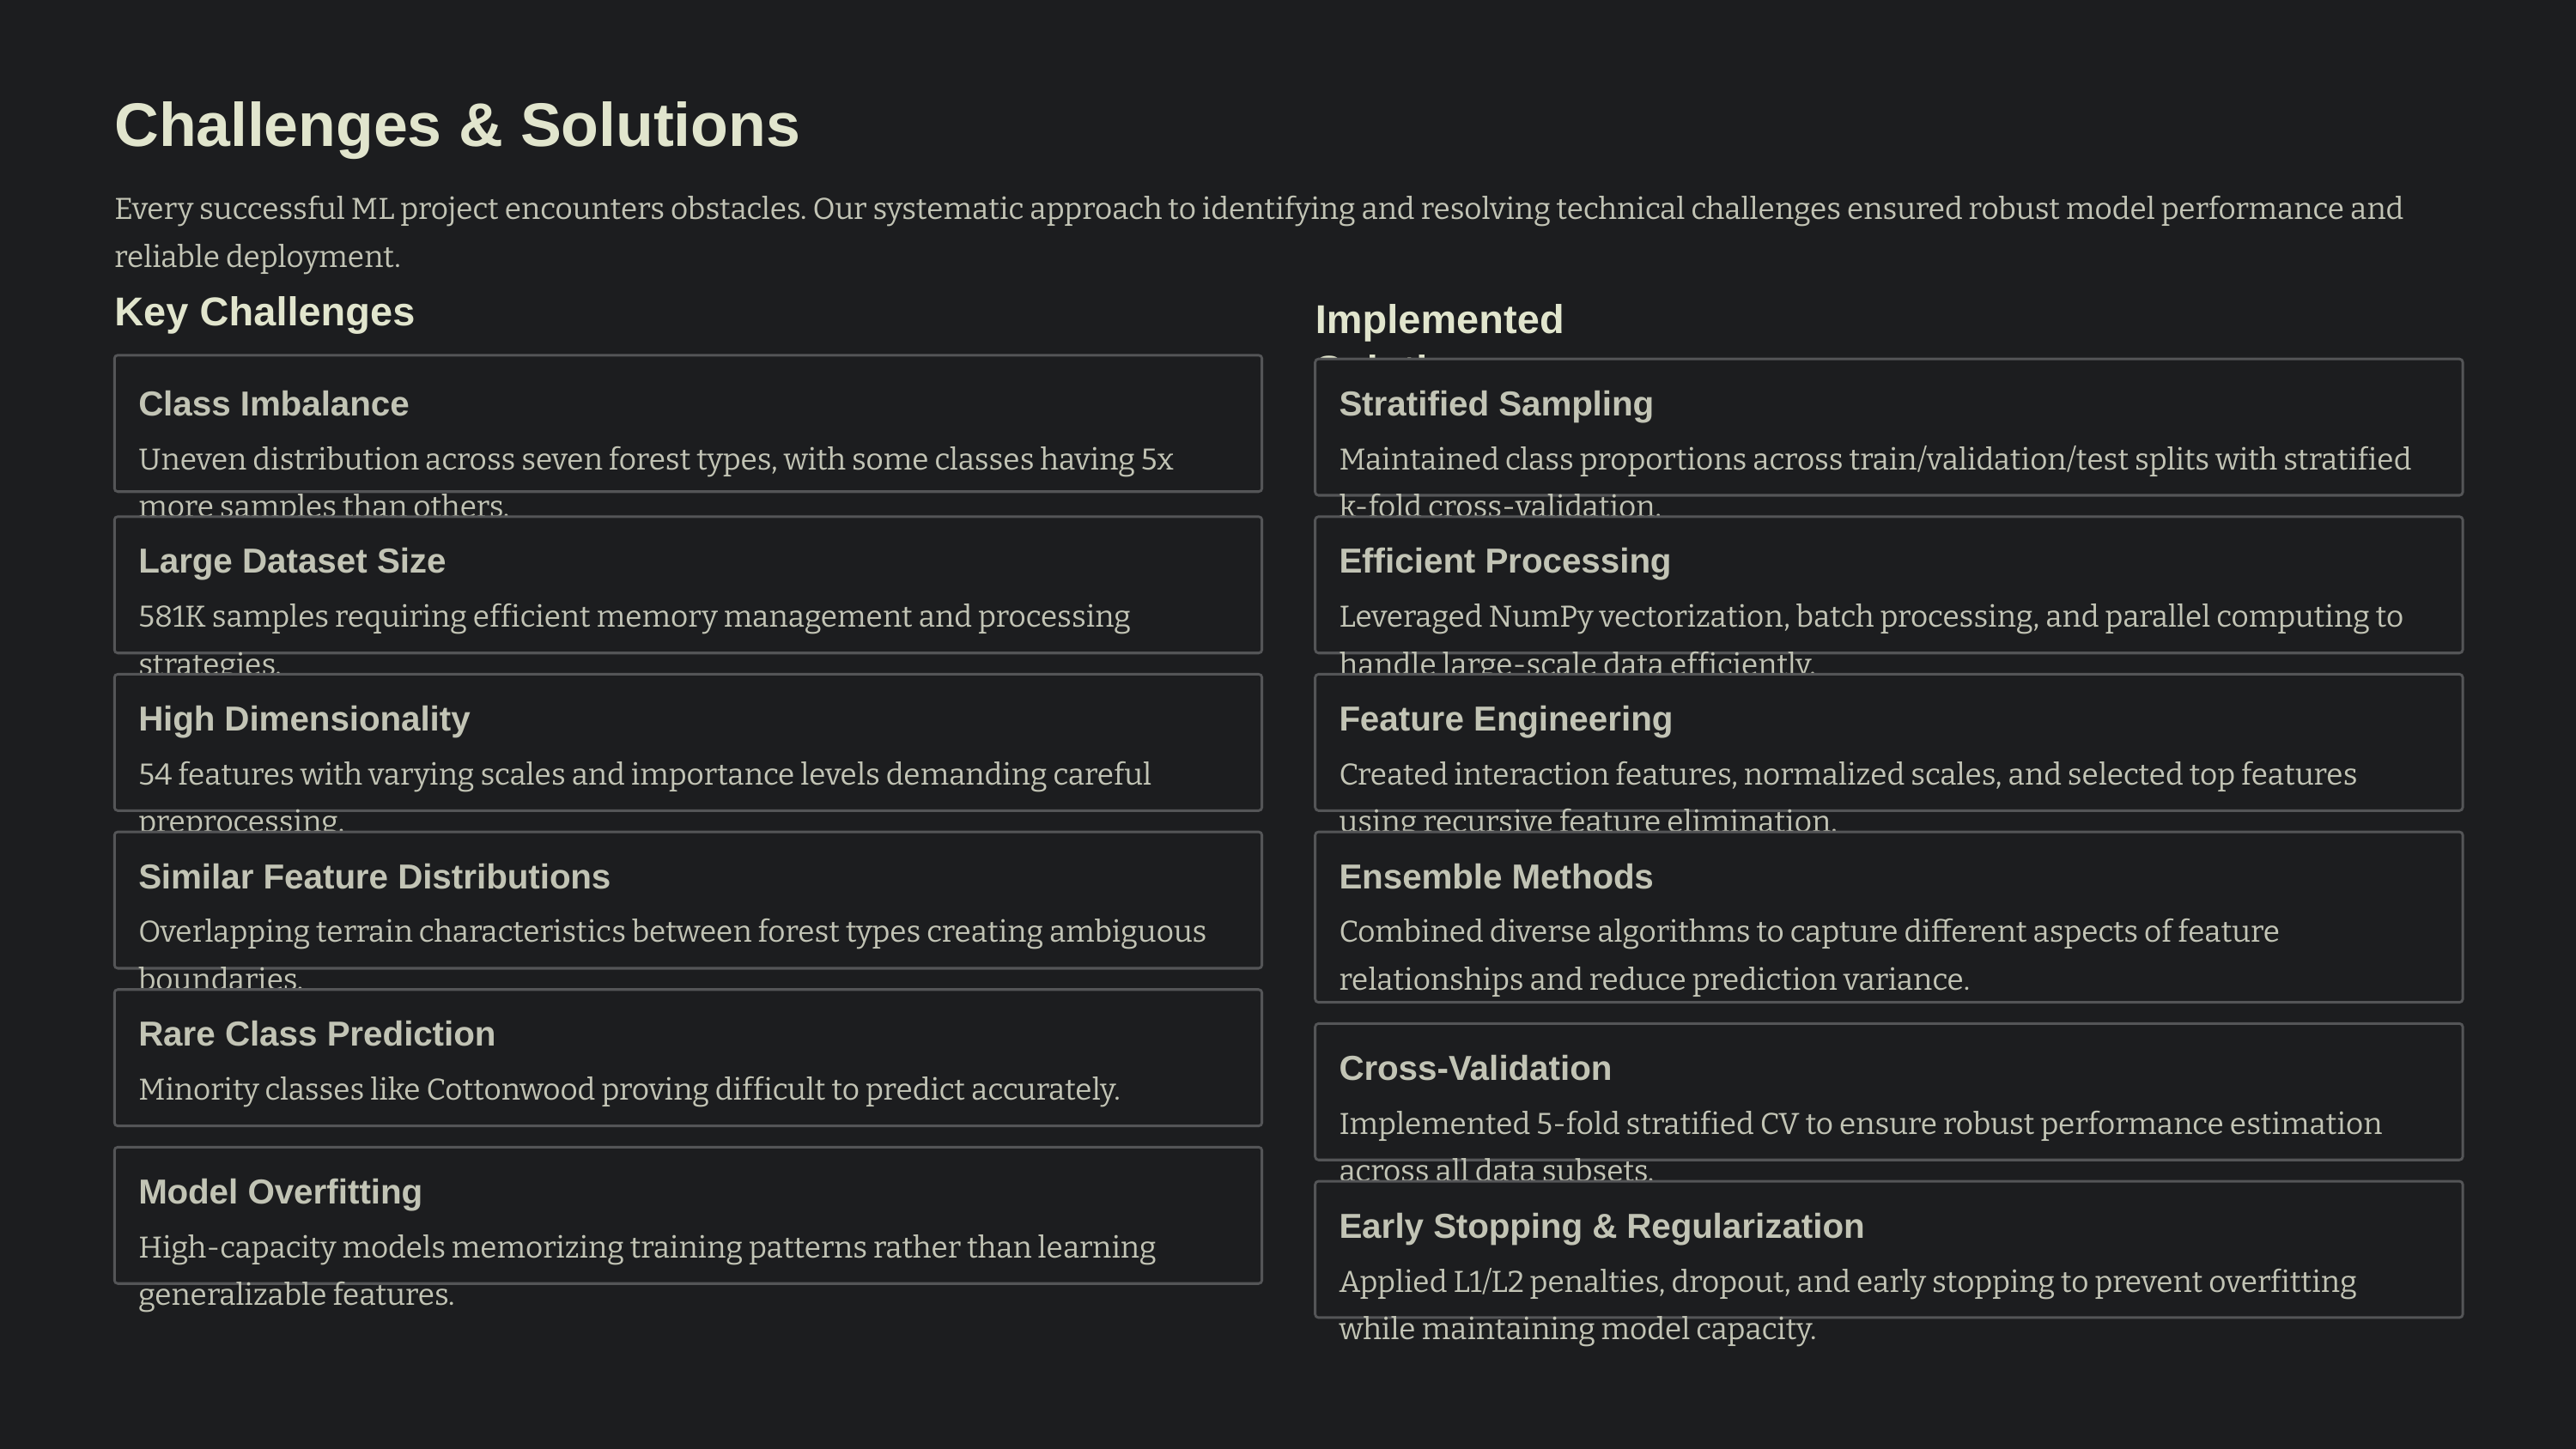

Challenges & Solutions
Every successful ML project encounters obstacles. Our systematic approach to identifying and resolving technical challenges ensured robust model performance and reliable deployment.
Key Challenges
Implemented Solutions

Class Imbalance
Stratified Sampling
Uneven distribution across seven forest types, with some classes having 5x more samples than others.
Maintained class proportions across train/validation/test splits with stratified k-fold cross-validation.

Large Dataset Size
Efficient Processing
581K samples requiring efficient memory management and processing strategies.
Leveraged NumPy vectorization, batch processing, and parallel computing to handle large-scale data efficiently.

High Dimensionality
Feature Engineering
54 features with varying scales and importance levels demanding careful preprocessing.
Created interaction features, normalized scales, and selected top features using recursive feature elimination.

Similar Feature Distributions
Ensemble Methods
Overlapping terrain characteristics between forest types creating ambiguous boundaries.
Combined diverse algorithms to capture different aspects of feature relationships and reduce prediction variance.

Rare Class Prediction

Cross-Validation
Minority classes like Cottonwood proving difficult to predict accurately.
Implemented 5-fold stratified CV to ensure robust performance estimation across all data subsets.

Model Overfitting

Early Stopping & Regularization
High-capacity models memorizing training patterns rather than learning generalizable features.
Applied L1/L2 penalties, dropout, and early stopping to prevent overfitting while maintaining model capacity.